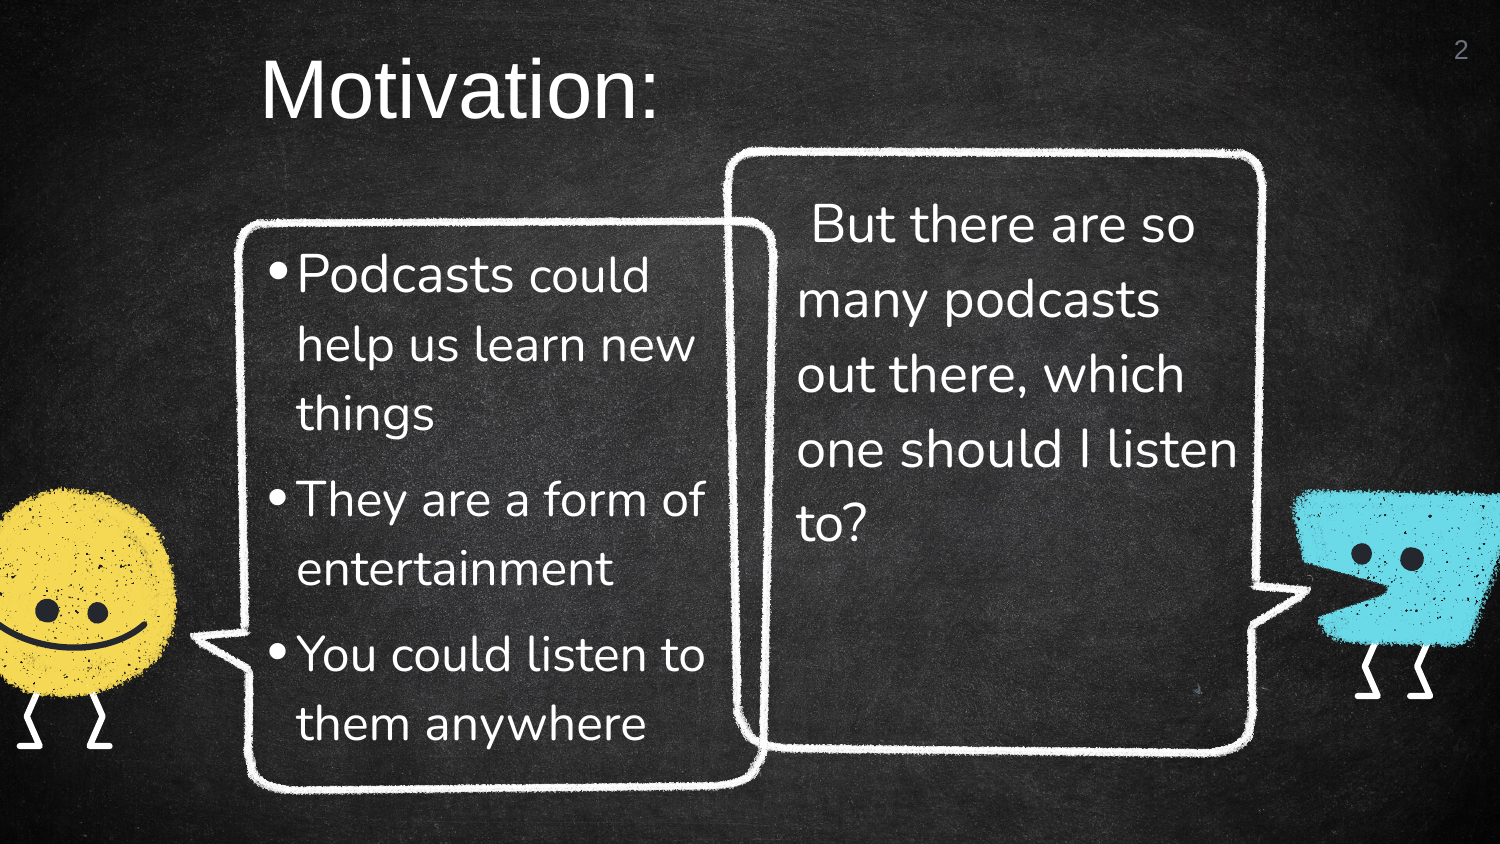

2
# Motivation:
 But there are so many podcasts out there, which one should I listen to?
Podcasts could help us learn new things
They are a form of entertainment
You could listen to them anywhere